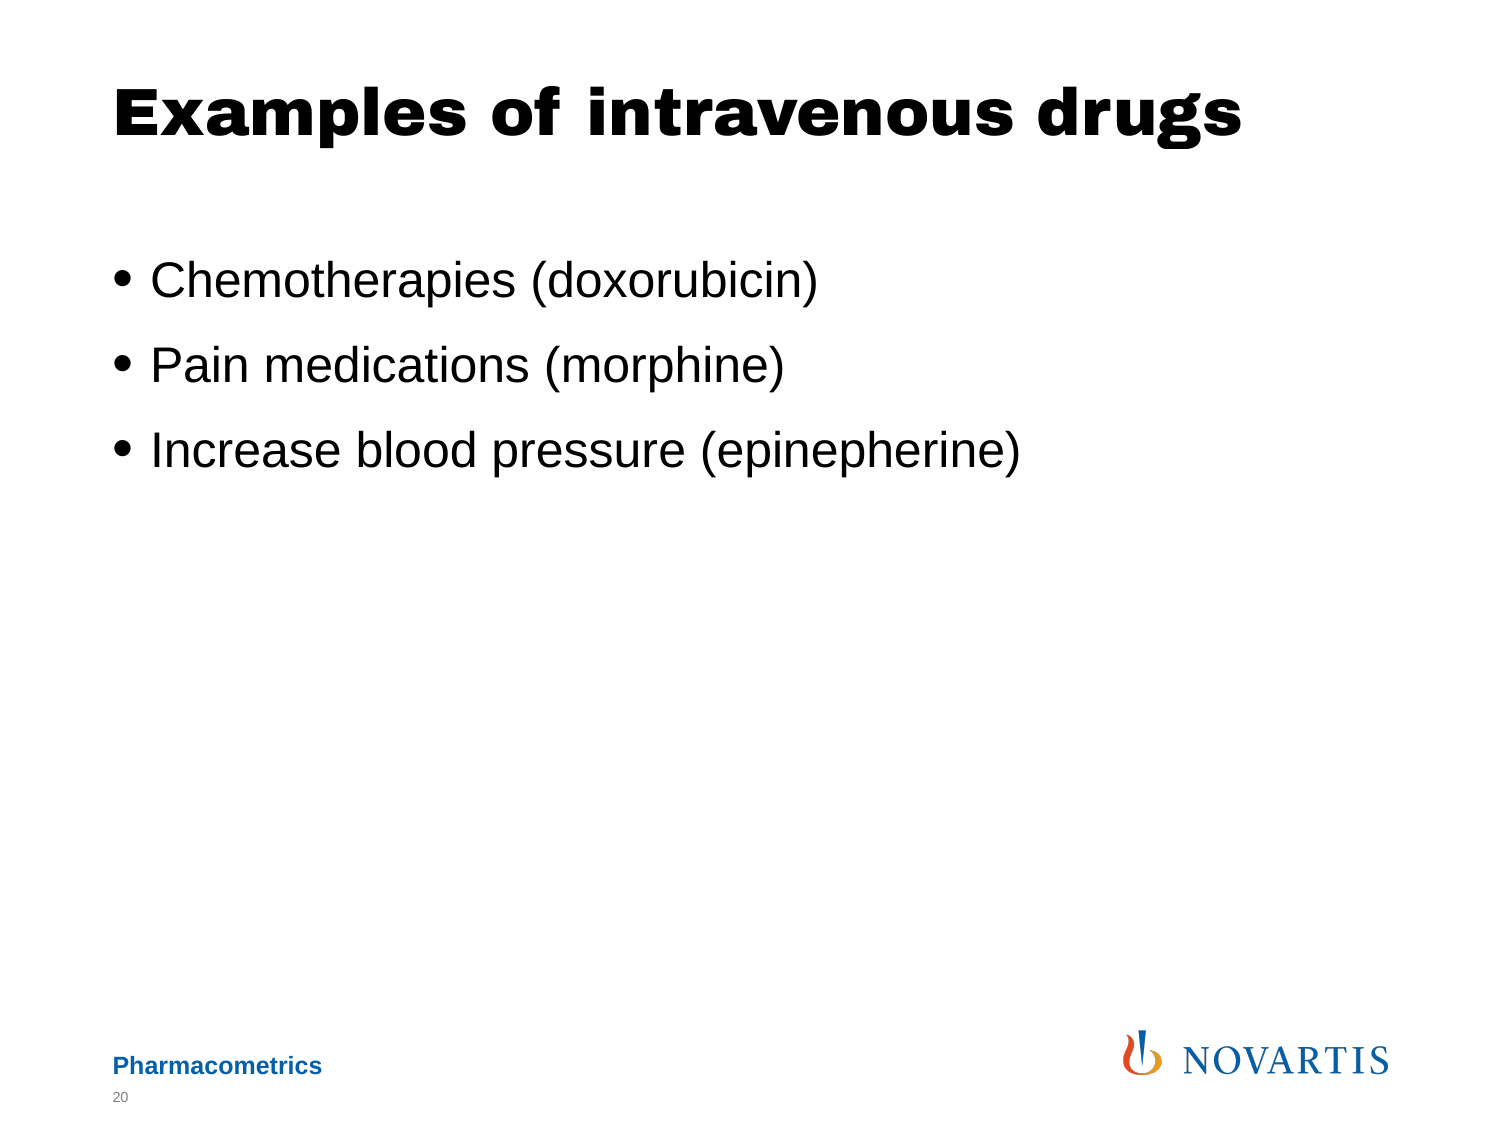

# Examples of intravenous drugs
Chemotherapies (doxorubicin)
Pain medications (morphine)
Increase blood pressure (epinepherine)
20